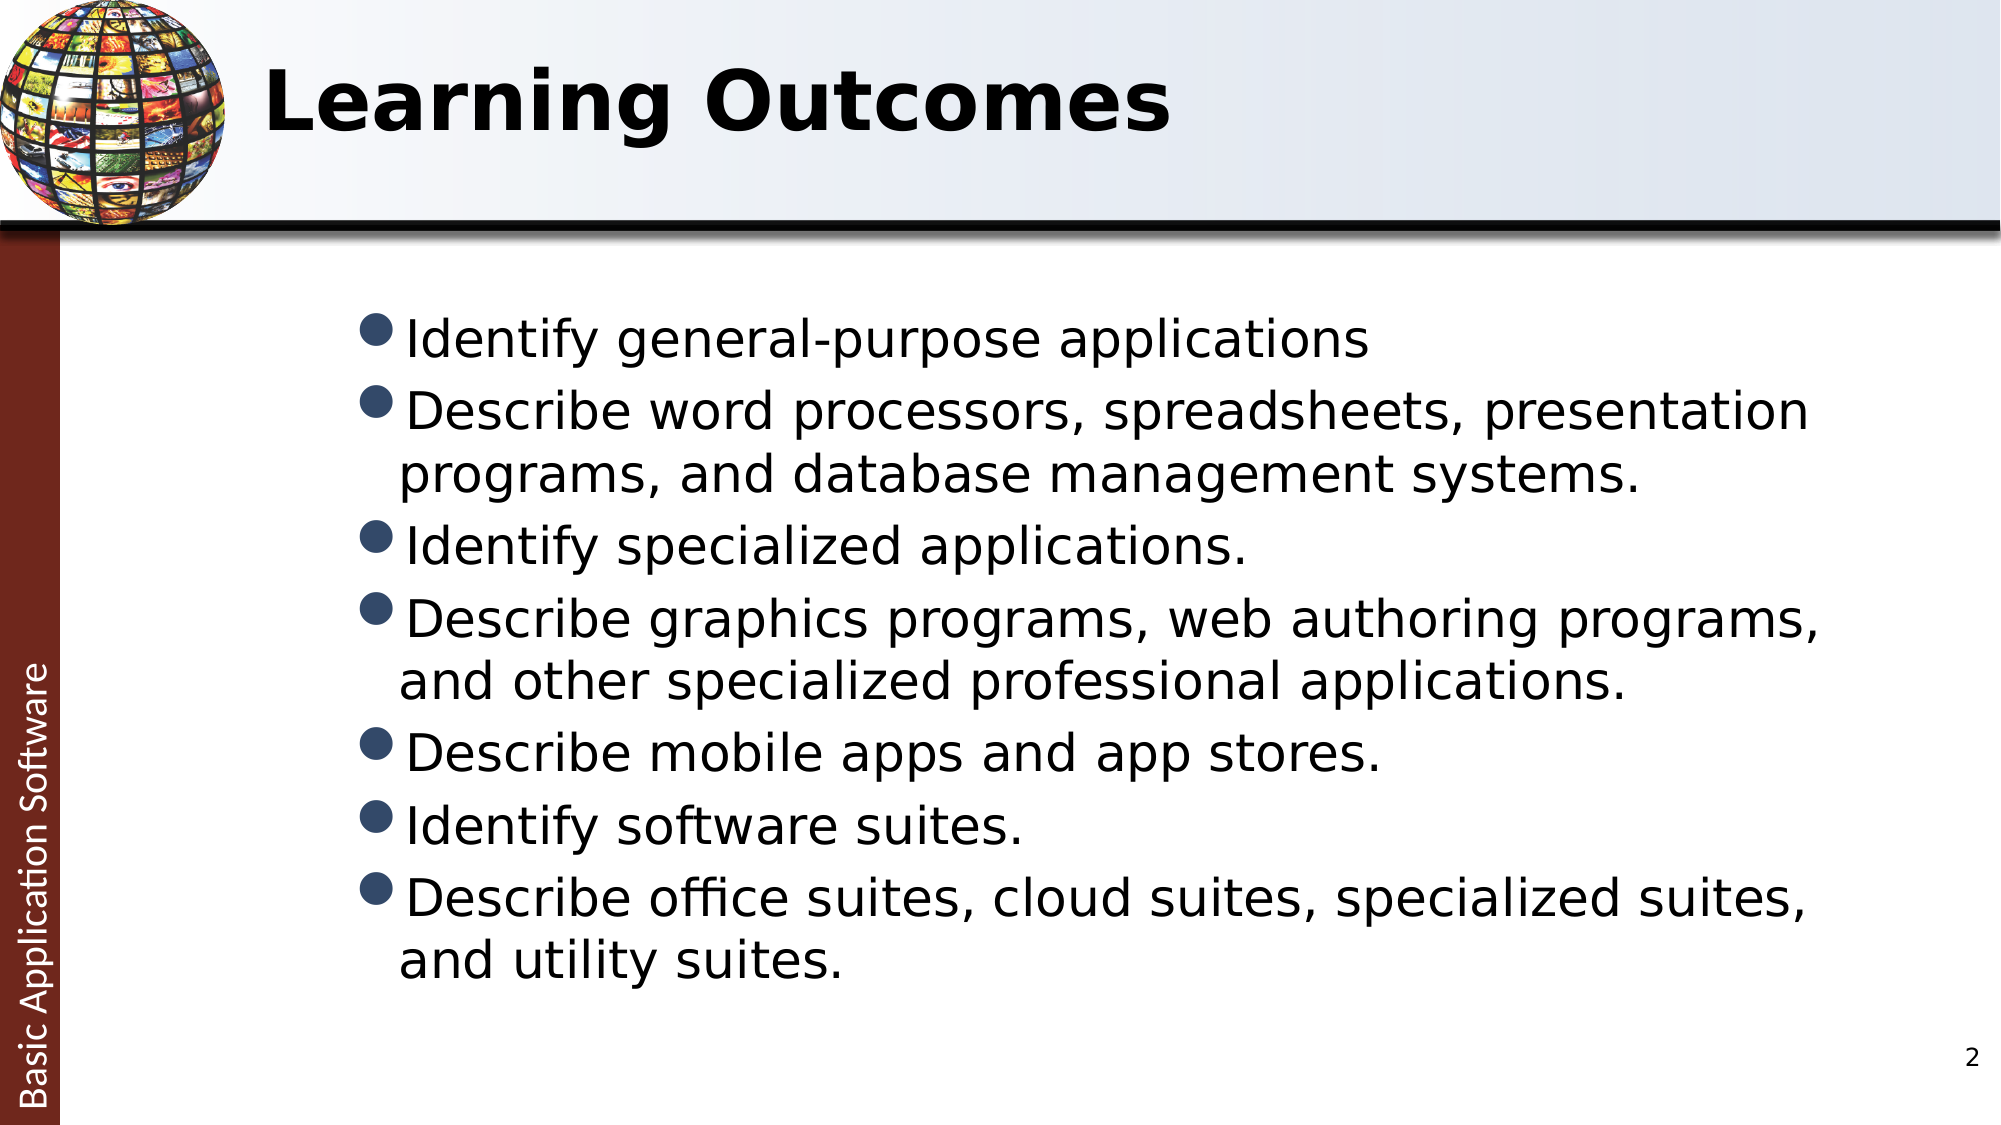

# Learning Outcomes
Identify general-purpose applications
Describe word processors, spreadsheets, presentation programs, and database management systems.
Identify specialized applications.
Describe graphics programs, web authoring programs, and other specialized professional applications.
Describe mobile apps and app stores.
Identify software suites.
Describe office suites, cloud suites, specialized suites, and utility suites.

2